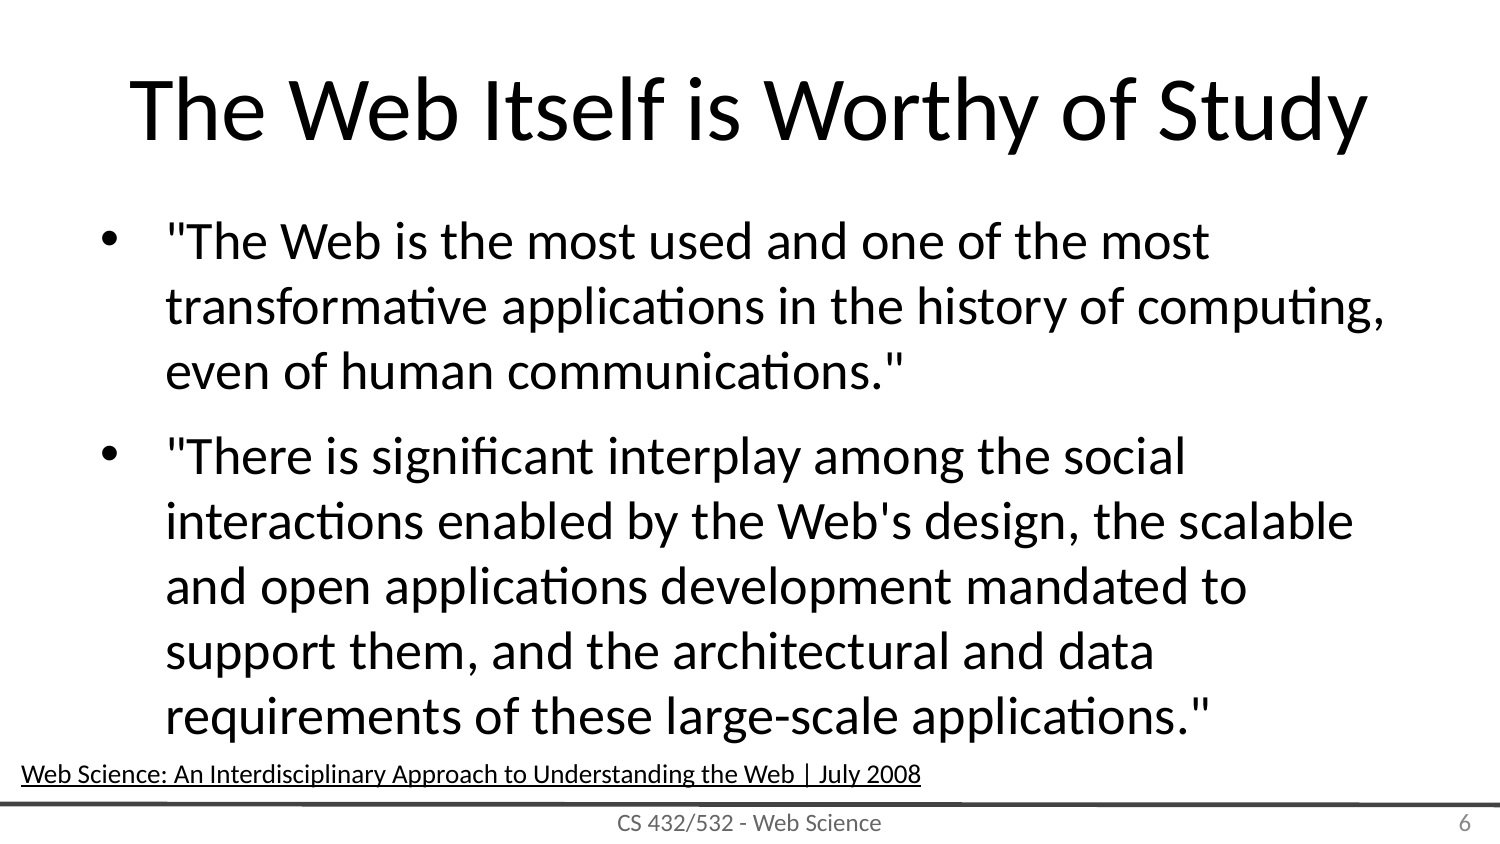

# The Web Itself is Worthy of Study
"The Web is the most used and one of the most transformative applications in the history of computing, even of human communications."
"There is significant interplay among the social interactions enabled by the Web's design, the scalable and open applications development mandated to support them, and the architectural and data requirements of these large-scale applications."
Web Science: An Interdisciplinary Approach to Understanding the Web | July 2008
6